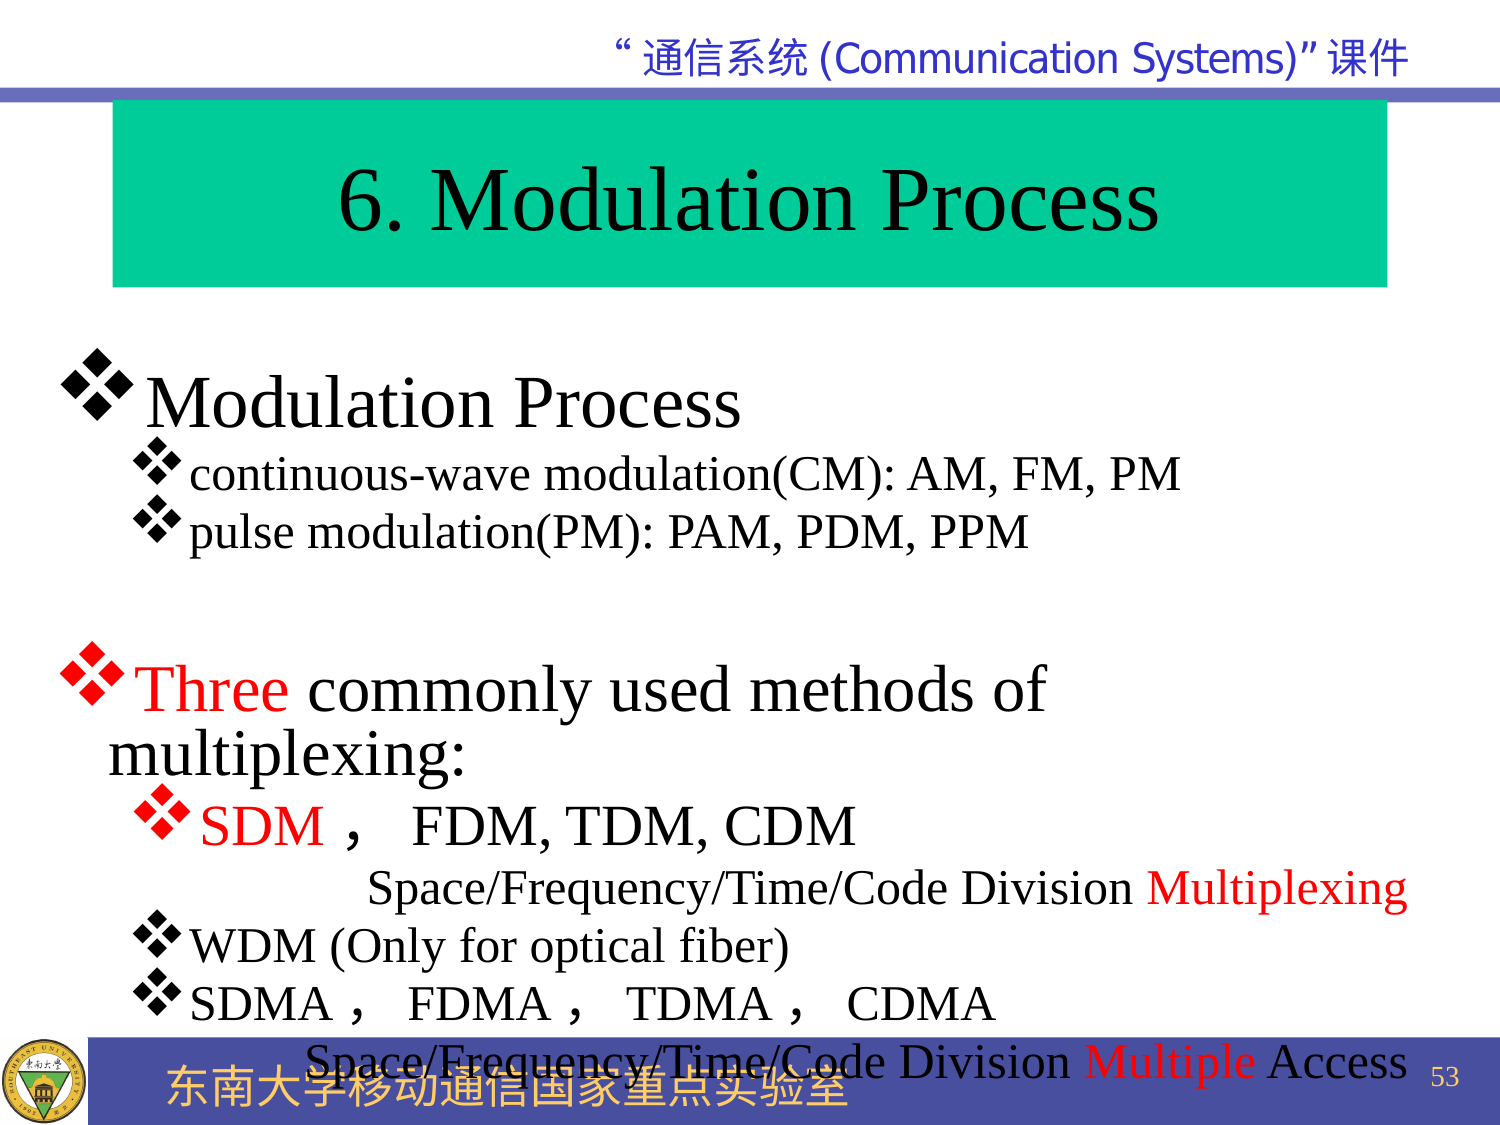

# 6. Modulation Process
Modulation Process
continuous-wave modulation(CM): AM, FM, PM
pulse modulation(PM): PAM, PDM, PPM

Three commonly used methods of multiplexing:
SDM，FDM, TDM, CDM
Space/Frequency/Time/Code Division Multiplexing
WDM (Only for optical fiber)
SDMA，FDMA，TDMA，CDMA
Space/Frequency/Time/Code Division Multiple Access
53